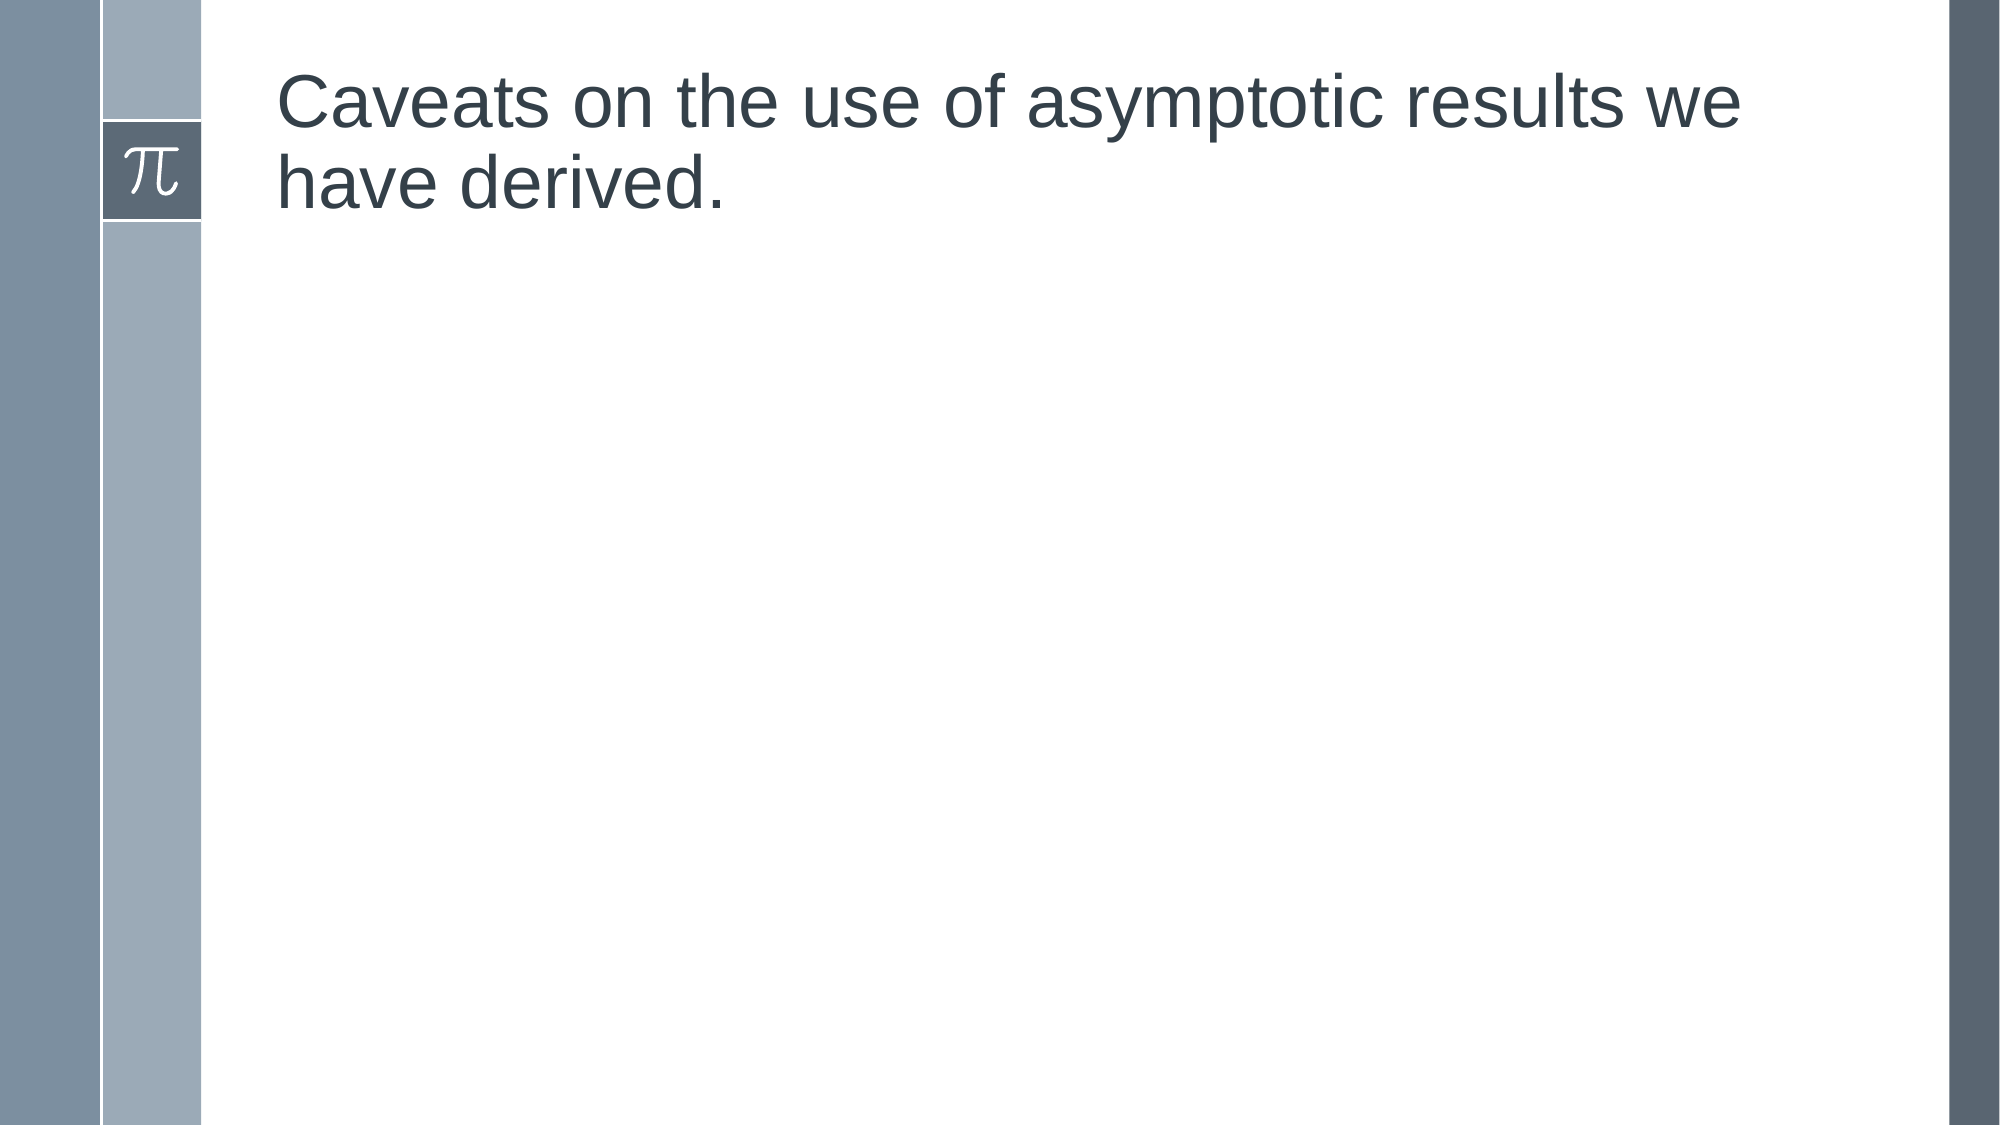

# Caveats on the use of asymptotic results we have derived.